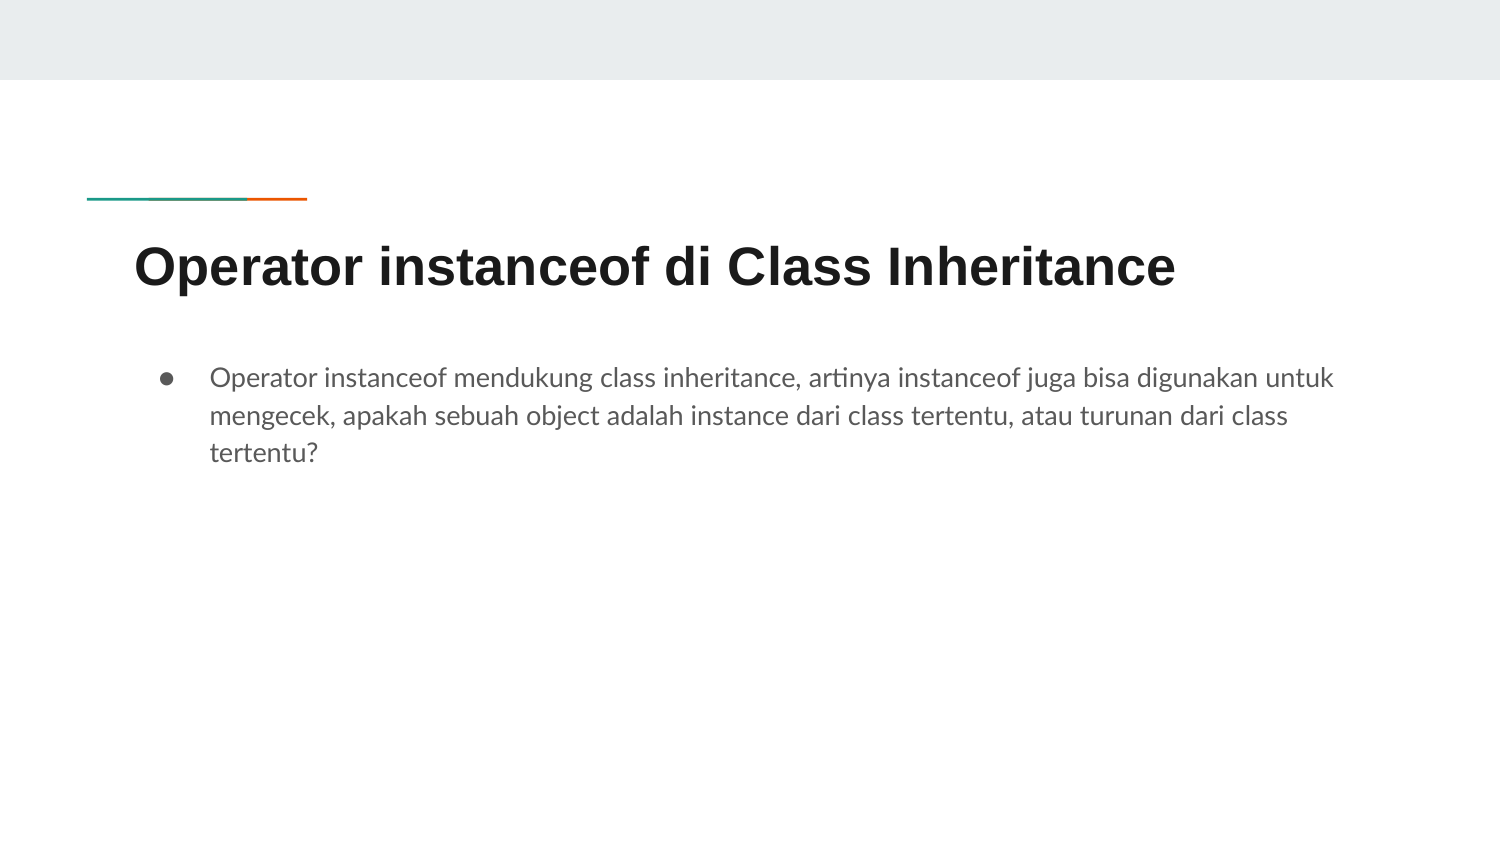

# Operator instanceof di Class Inheritance
Operator instanceof mendukung class inheritance, artinya instanceof juga bisa digunakan untuk mengecek, apakah sebuah object adalah instance dari class tertentu, atau turunan dari class tertentu?